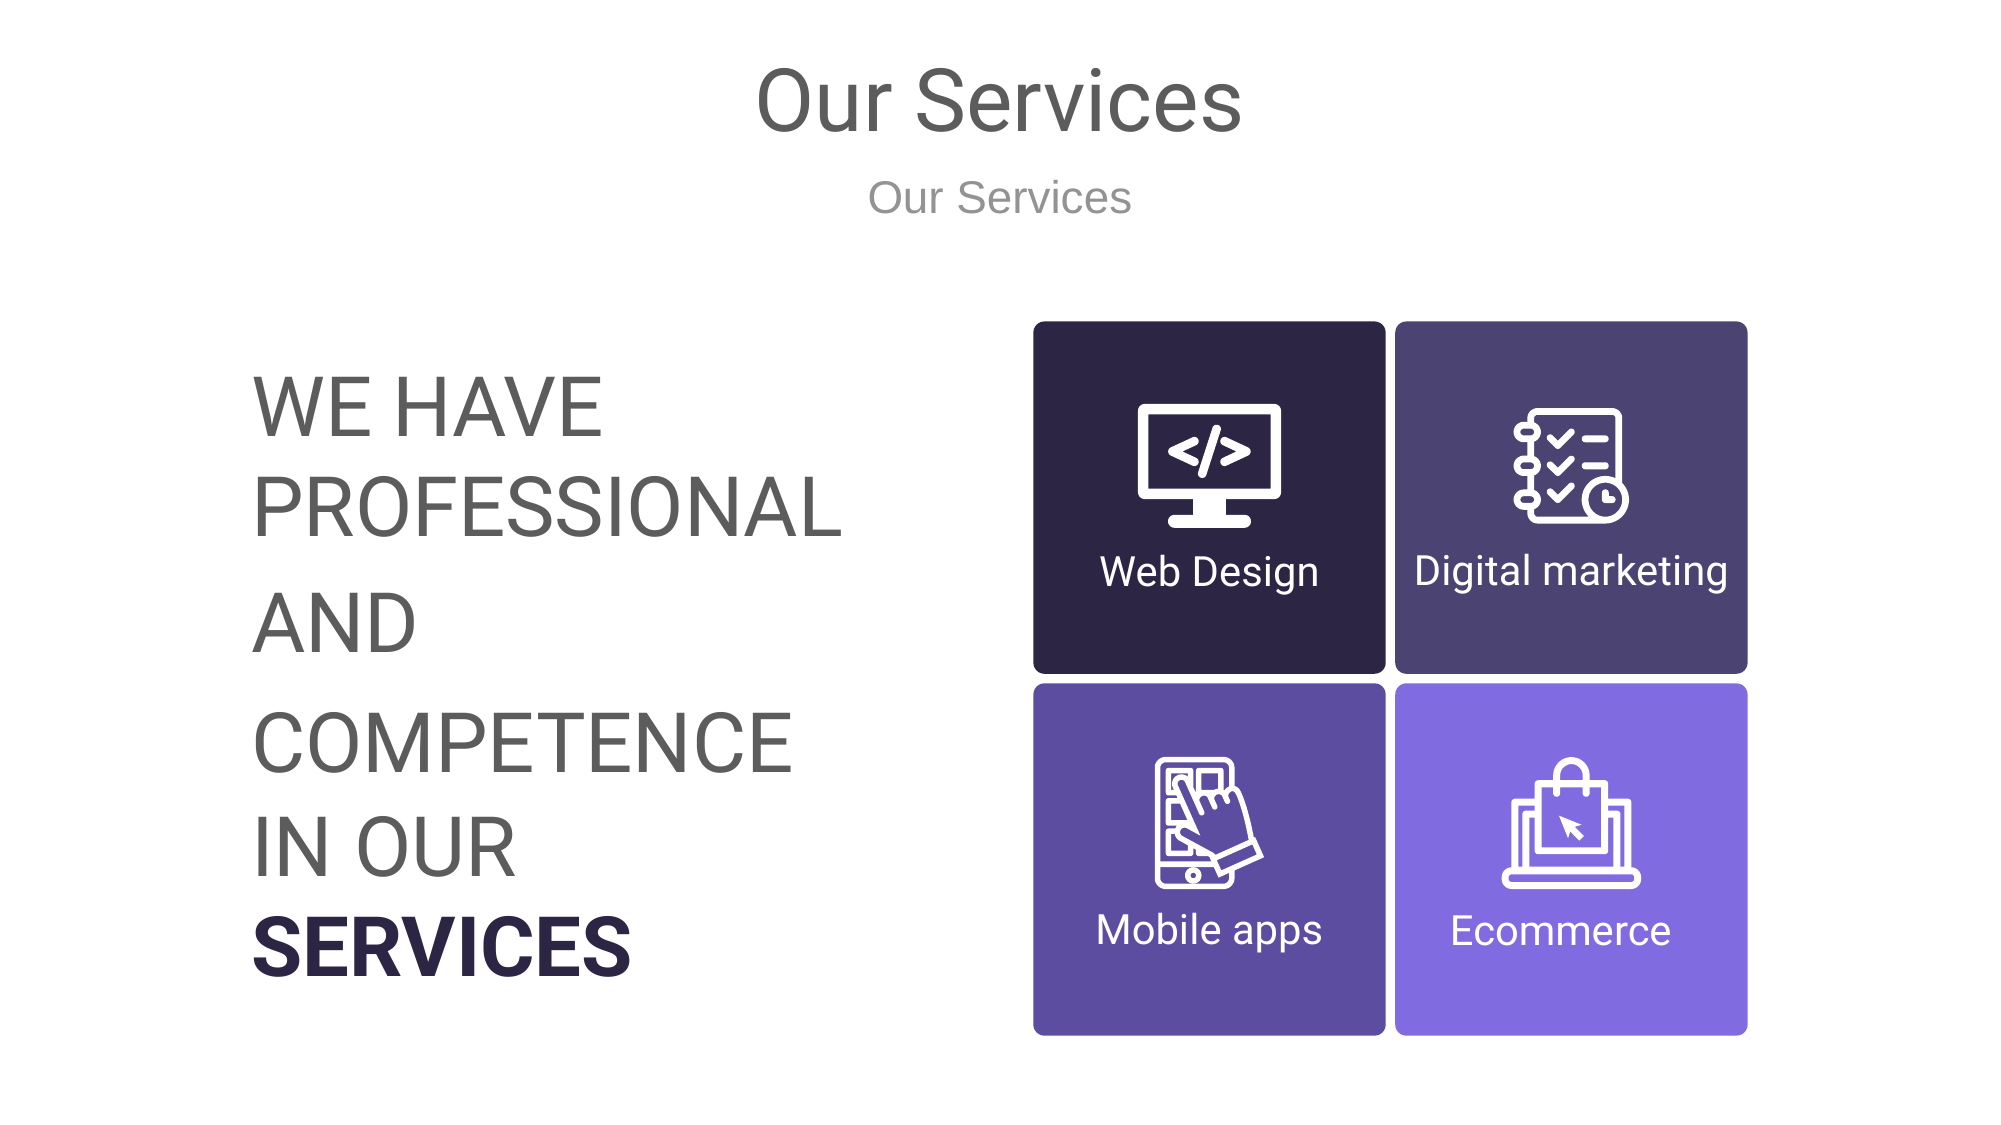

# Our Services
Our Services

WE HAVE
PROFESSIONAL AND
COMPETENCE
IN OUR
SERVICES

Digital marketing
Web Design

Mobile apps
Ecommerce